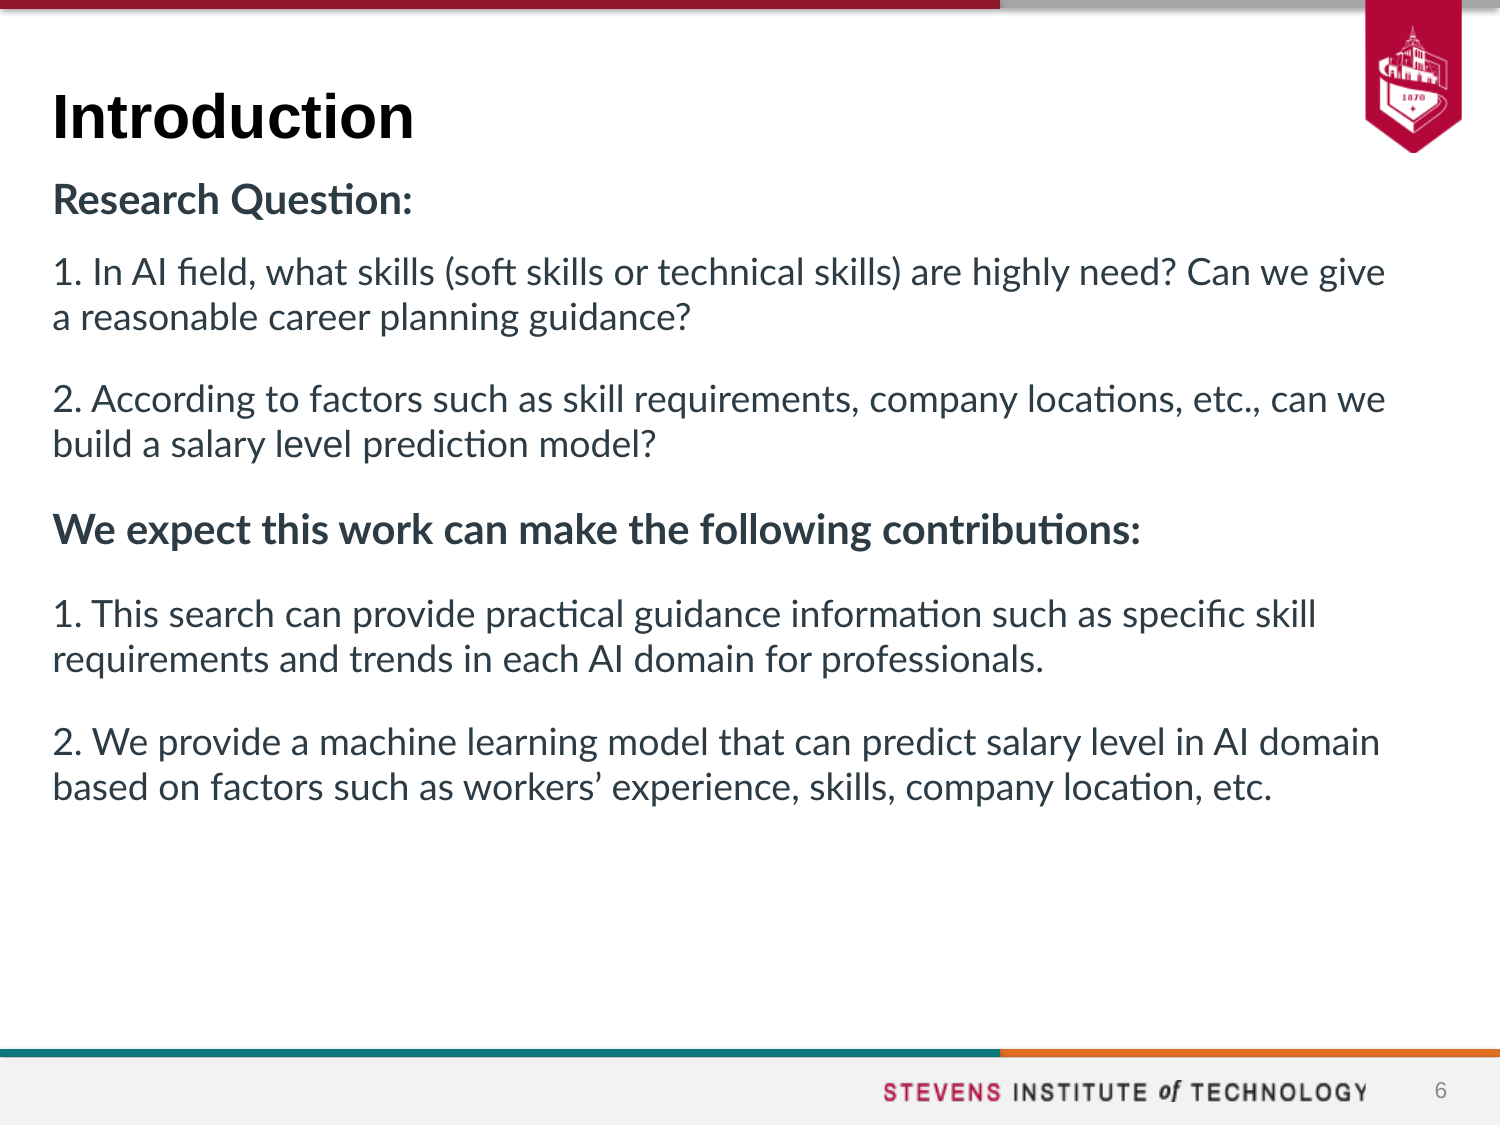

# Introduction
Research Question:
1. In AI field, what skills (soft skills or technical skills) are highly need? Can we give a reasonable career planning guidance?
2. According to factors such as skill requirements, company locations, etc., can we build a salary level prediction model?
We expect this work can make the following contributions:
1. This search can provide practical guidance information such as specific skill requirements and trends in each AI domain for professionals.
2. We provide a machine learning model that can predict salary level in AI domain based on factors such as workers’ experience, skills, company location, etc.

6